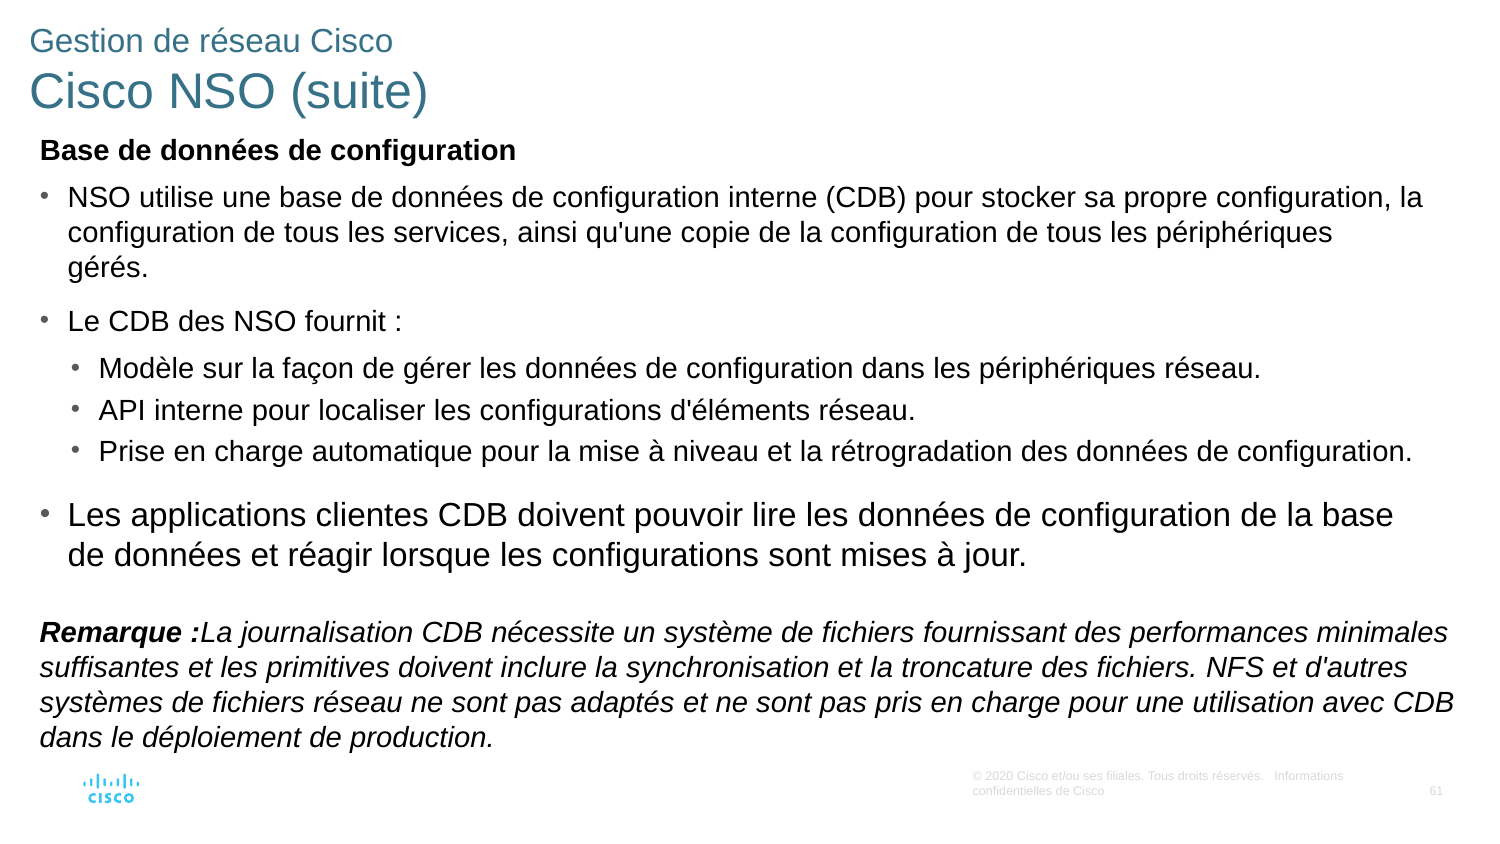

# Gestion de réseau Cisco Cisco NSO (suite)
Base de données de configuration
NSO utilise une base de données de configuration interne (CDB) pour stocker sa propre configuration, la configuration de tous les services, ainsi qu'une copie de la configuration de tous les périphériques gérés.
Le CDB des NSO fournit :
Modèle sur la façon de gérer les données de configuration dans les périphériques réseau.
API interne pour localiser les configurations d'éléments réseau.
Prise en charge automatique pour la mise à niveau et la rétrogradation des données de configuration.

Les applications clientes CDB doivent pouvoir lire les données de configuration de la base de données et réagir lorsque les configurations sont mises à jour.
Remarque :La journalisation CDB nécessite un système de fichiers fournissant des performances minimales suffisantes et les primitives doivent inclure la synchronisation et la troncature des fichiers. NFS et d'autres systèmes de fichiers réseau ne sont pas adaptés et ne sont pas pris en charge pour une utilisation avec CDB dans le déploiement de production.